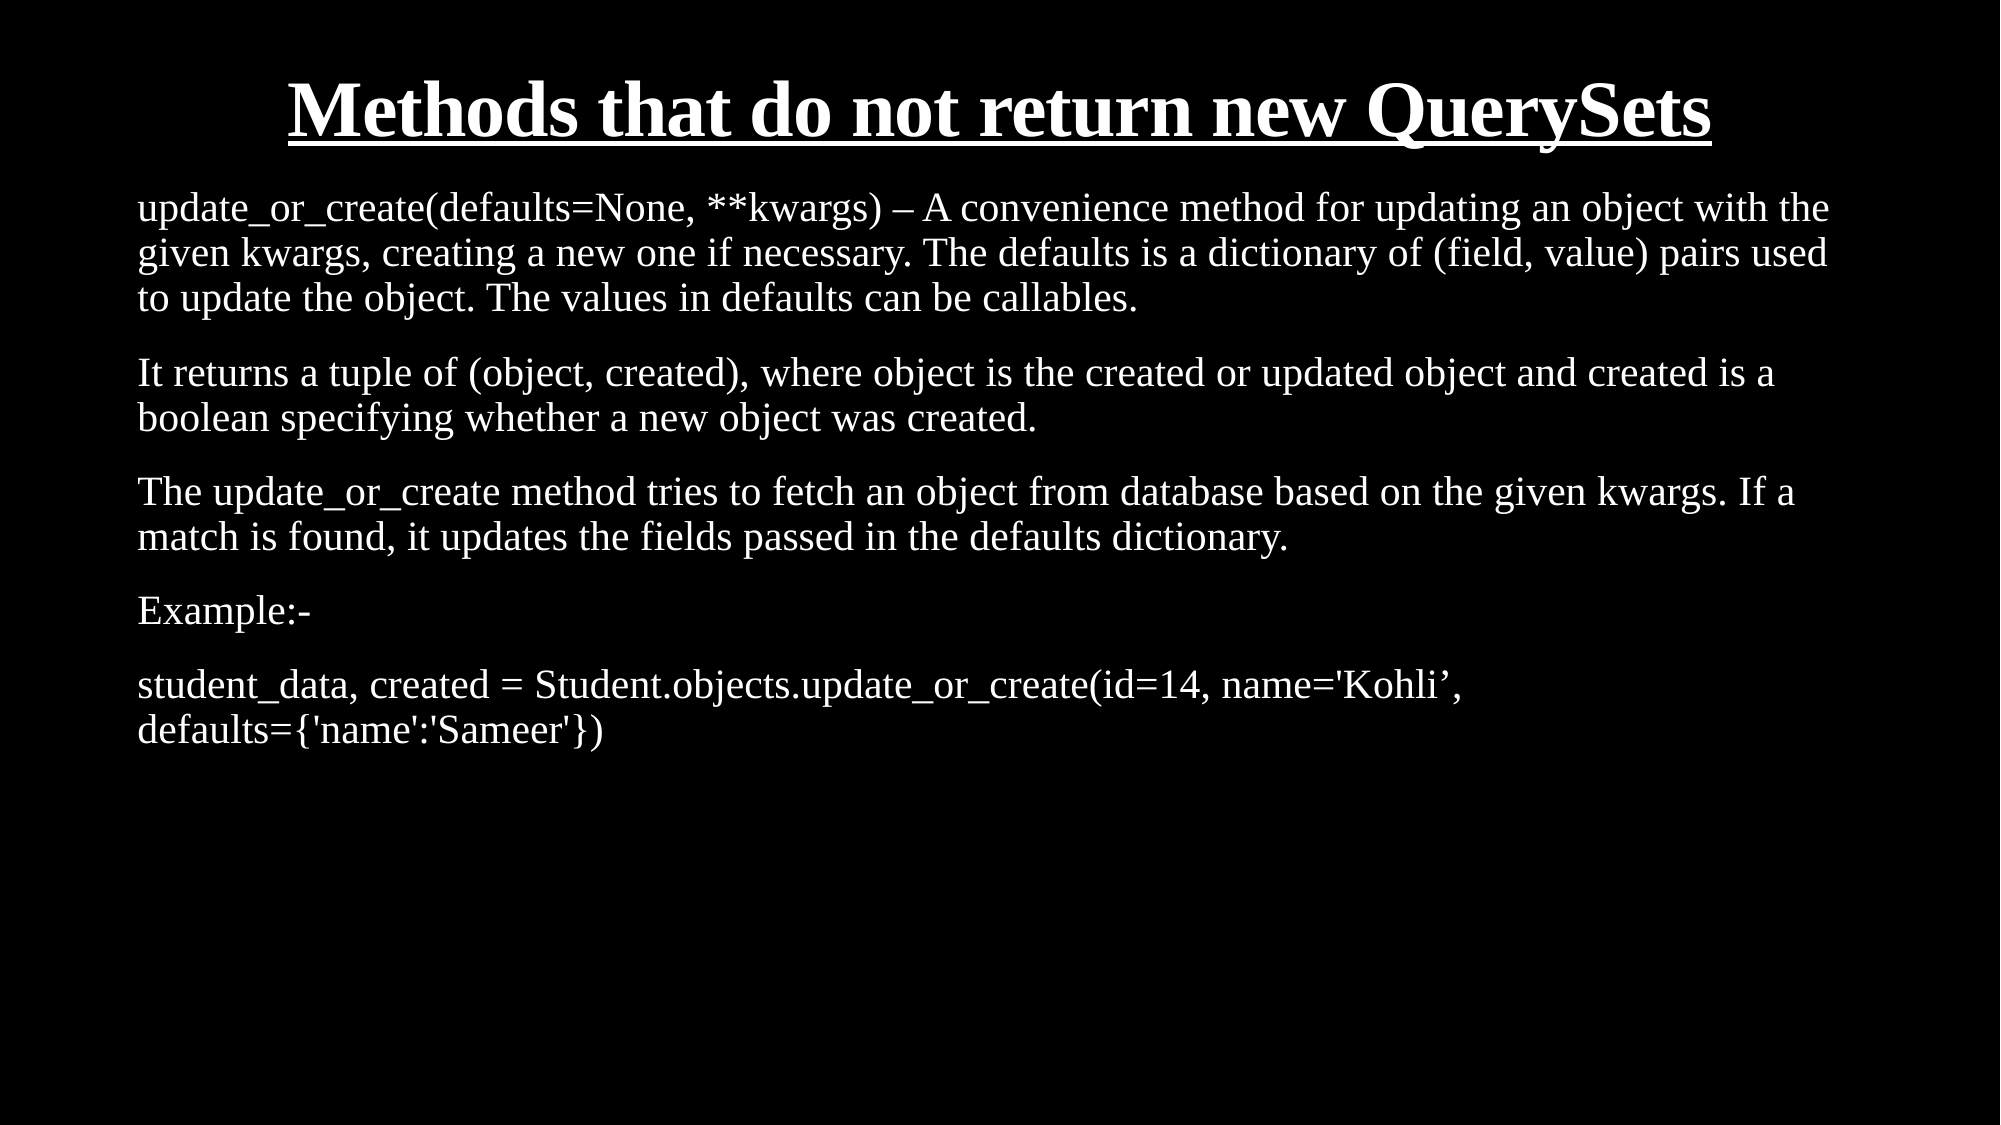

# Methods that do not return new QuerySets
update_or_create(defaults=None, **kwargs) – A convenience method for updating an object with the given kwargs, creating a new one if necessary. The defaults is a dictionary of (field, value) pairs used to update the object. The values in defaults can be callables.
It returns a tuple of (object, created), where object is the created or updated object and created is a boolean specifying whether a new object was created.
The update_or_create method tries to fetch an object from database based on the given kwargs. If a match is found, it updates the fields passed in the defaults dictionary.
Example:-
student_data, created = Student.objects.update_or_create(id=14, name='Kohli’, defaults={'name':'Sameer'})